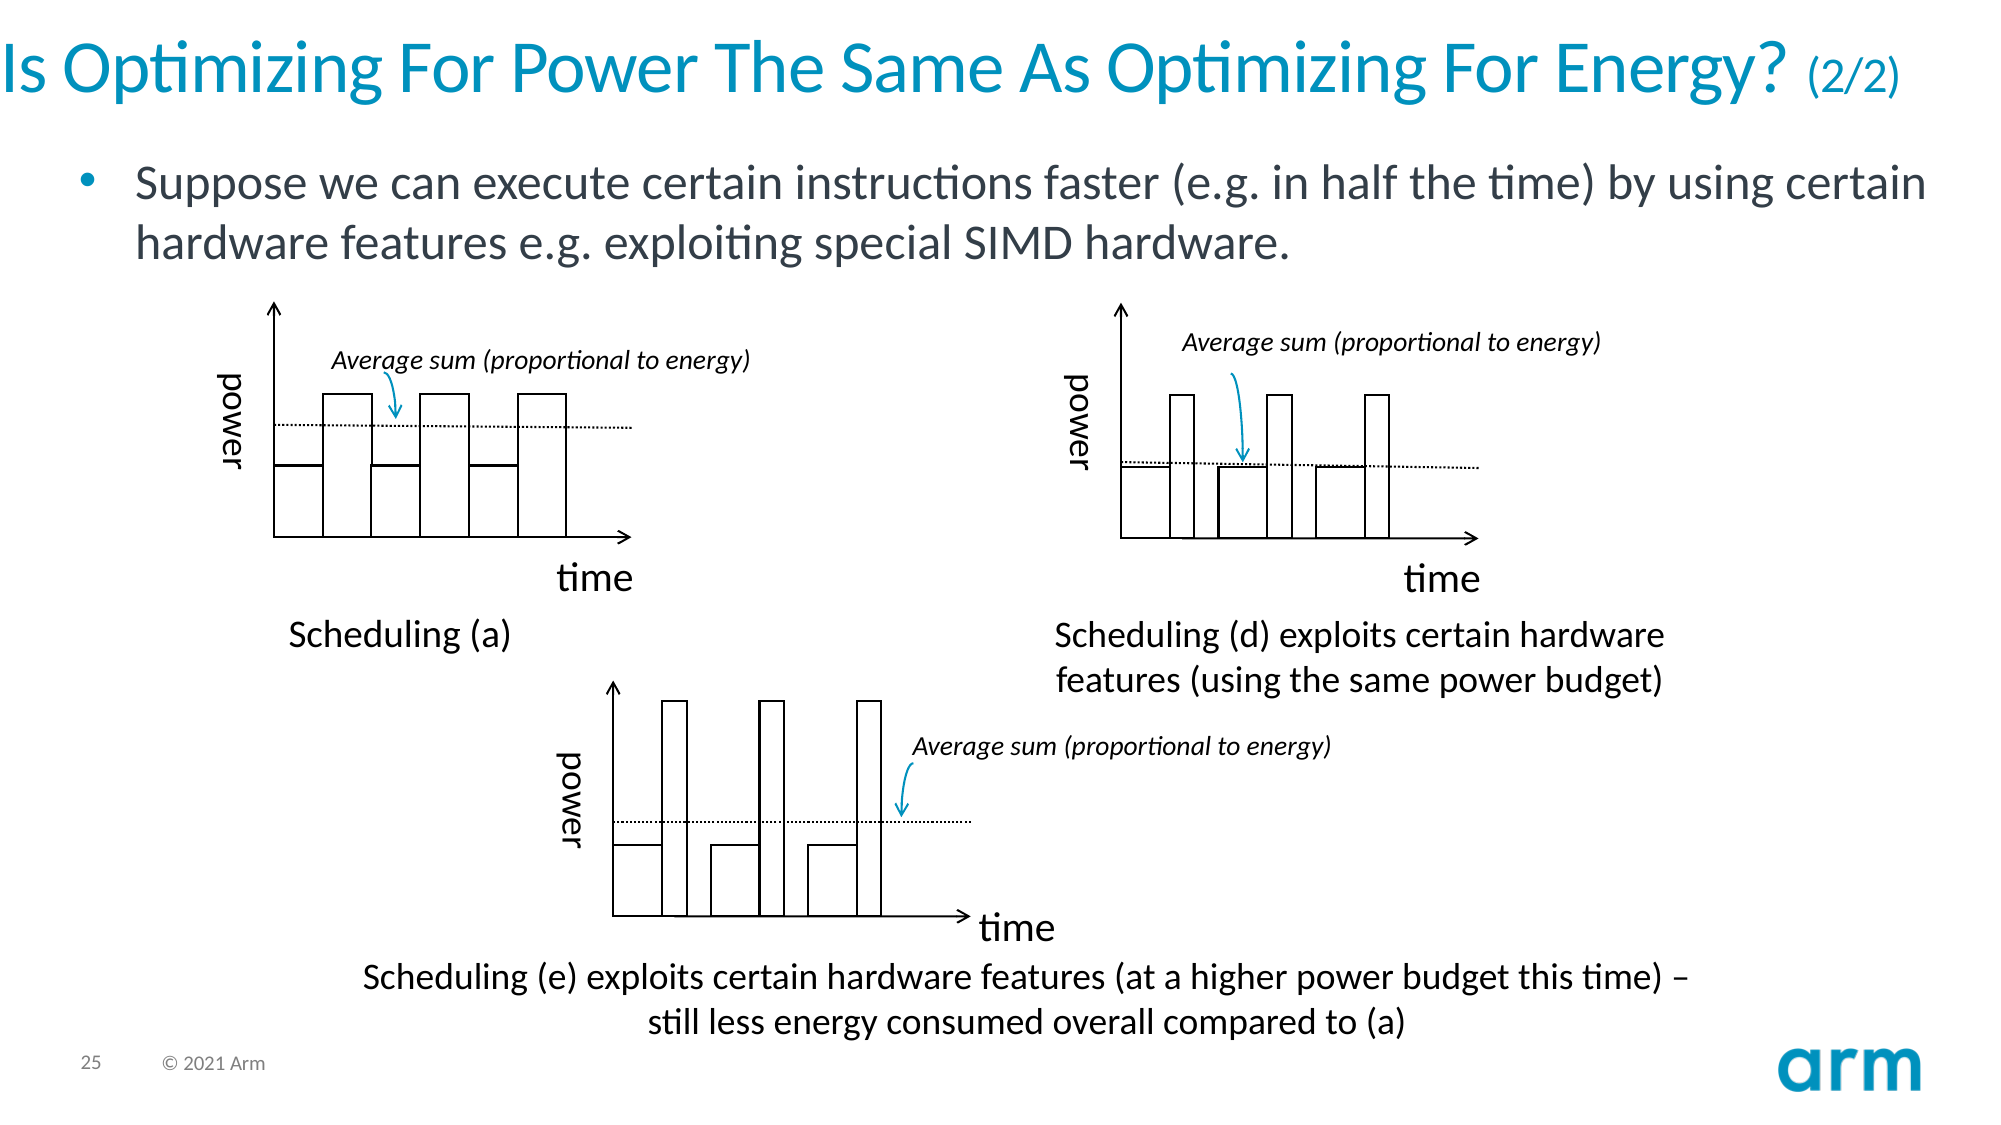

# Is Optimizing For Power The Same As Optimizing For Energy? (2/2)
Suppose we can execute certain instructions faster (e.g. in half the time) by using certain hardware features e.g. exploiting special SIMD hardware.

Average sum (proportional to energy)
Average sum (proportional to energy)

power

power

time
time
Scheduling (a)
Scheduling (d) exploits certain hardware features (using the same power budget)

Average sum (proportional to energy)
power

time
Scheduling (e) exploits certain hardware features (at a higher power budget this time) –still less energy consumed overall compared to (a)